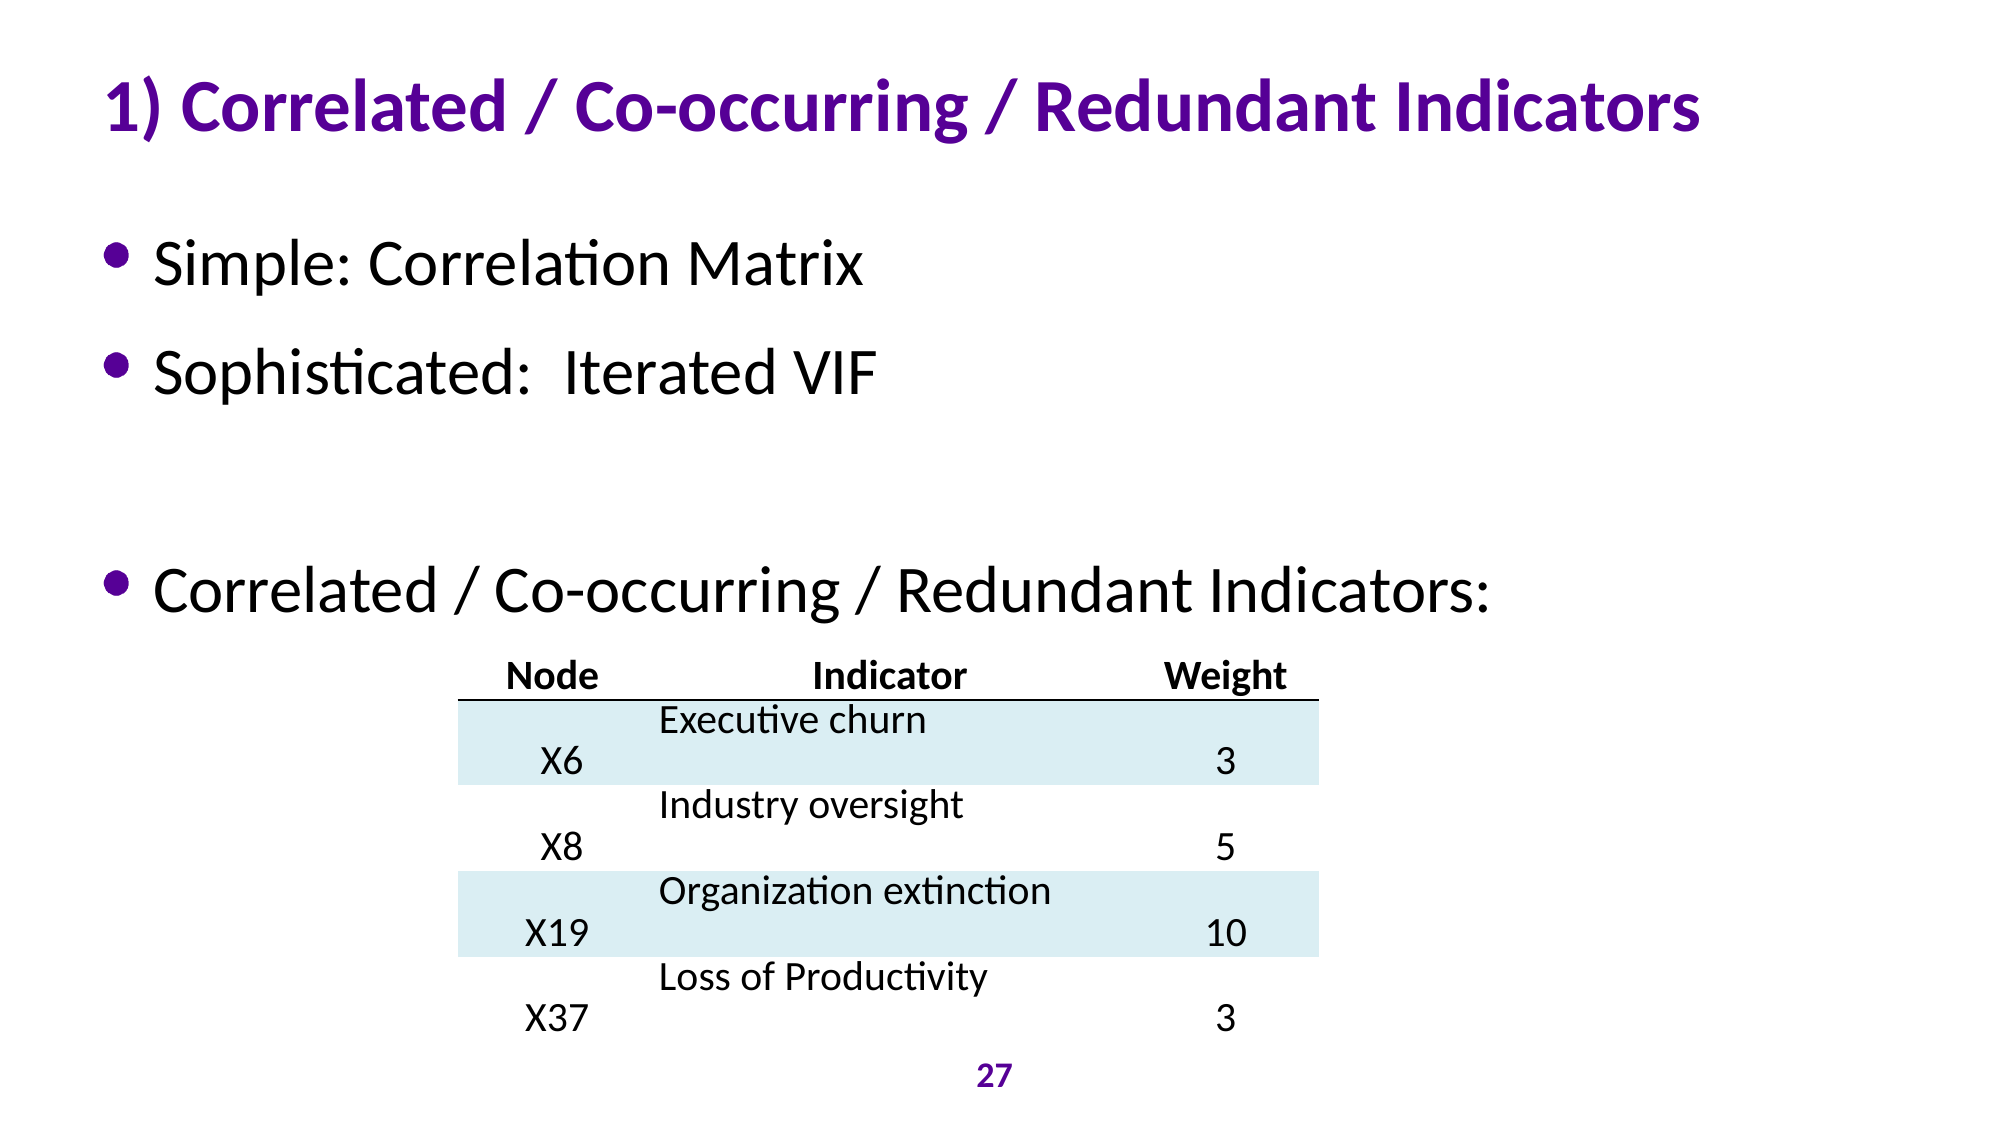

# 1) Correlated / Co-occurring / Redundant Indicators
Simple: Correlation Matrix
Sophisticated:  Iterated VIF

Correlated / Co-occurring / Redundant Indicators:
| Node | Indicator | Weight |
| --- | --- | --- |
| X6 | Executive churn | 3 |
| X8 | Industry oversight | 5 |
| X19 | Organization extinction | 10 |
| X37 | Loss of Productivity | 3 |
27